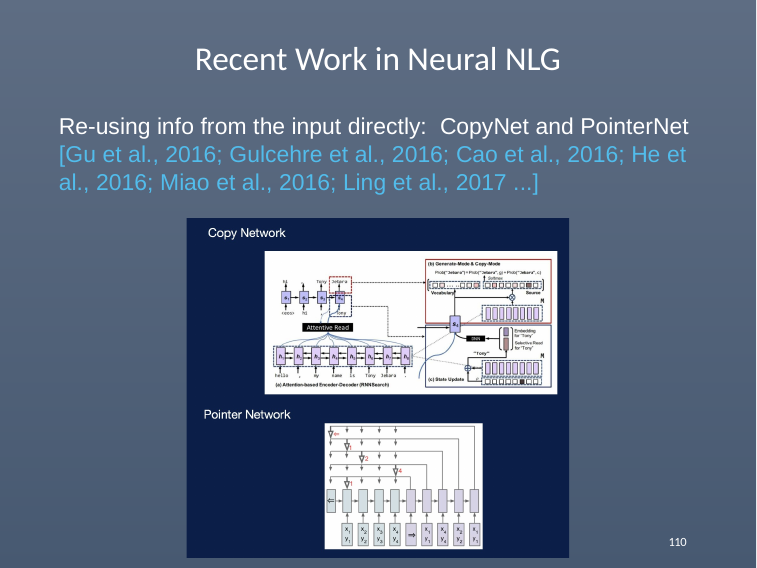

# Recent Work in Neural NLG
Re-using info from the input directly:  CopyNet and PointerNet [Gu et al., 2016; Gulcehre et al., 2016; Cao et al., 2016; He et al., 2016; Miao et al., 2016; Ling et al., 2017 ...]

110